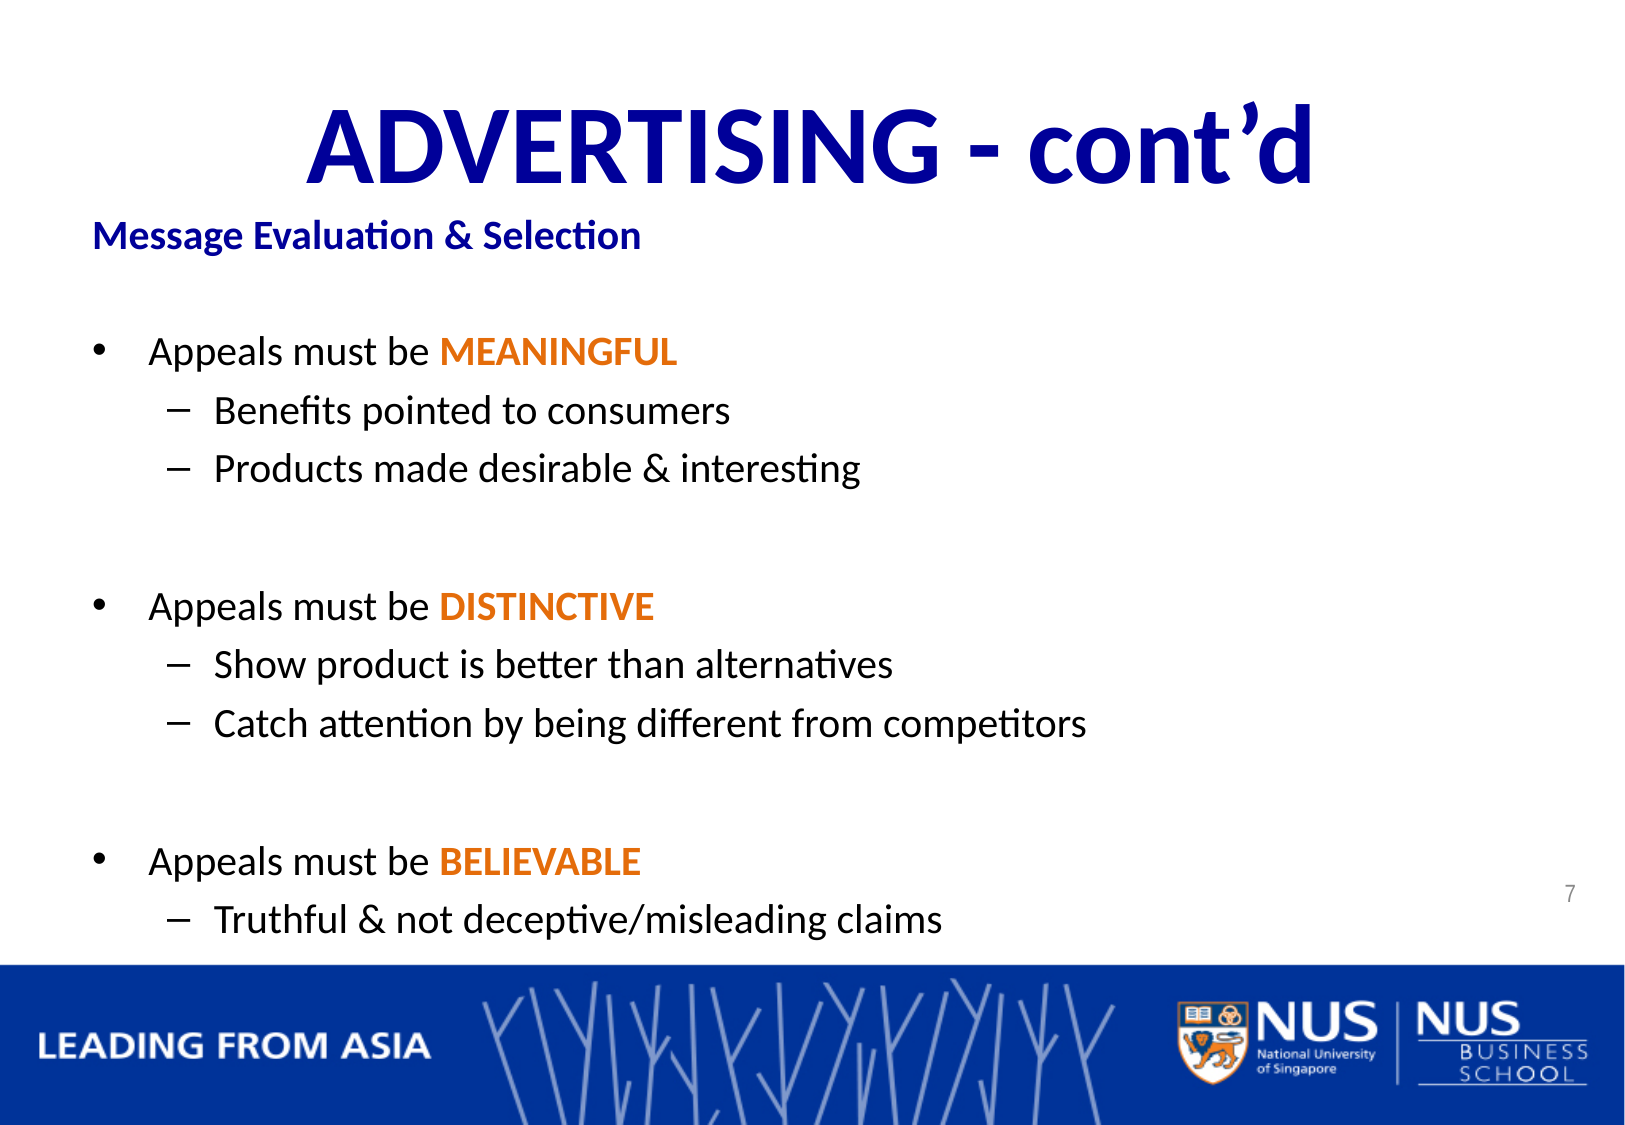

# ADVERTISING - cont’d
Message Evaluation & Selection

Appeals must be MEANINGFUL
Benefits pointed to consumers
Products made desirable & interesting

Appeals must be DISTINCTIVE
Show product is better than alternatives
Catch attention by being different from competitors

Appeals must be BELIEVABLE
Truthful & not deceptive/misleading claims

7